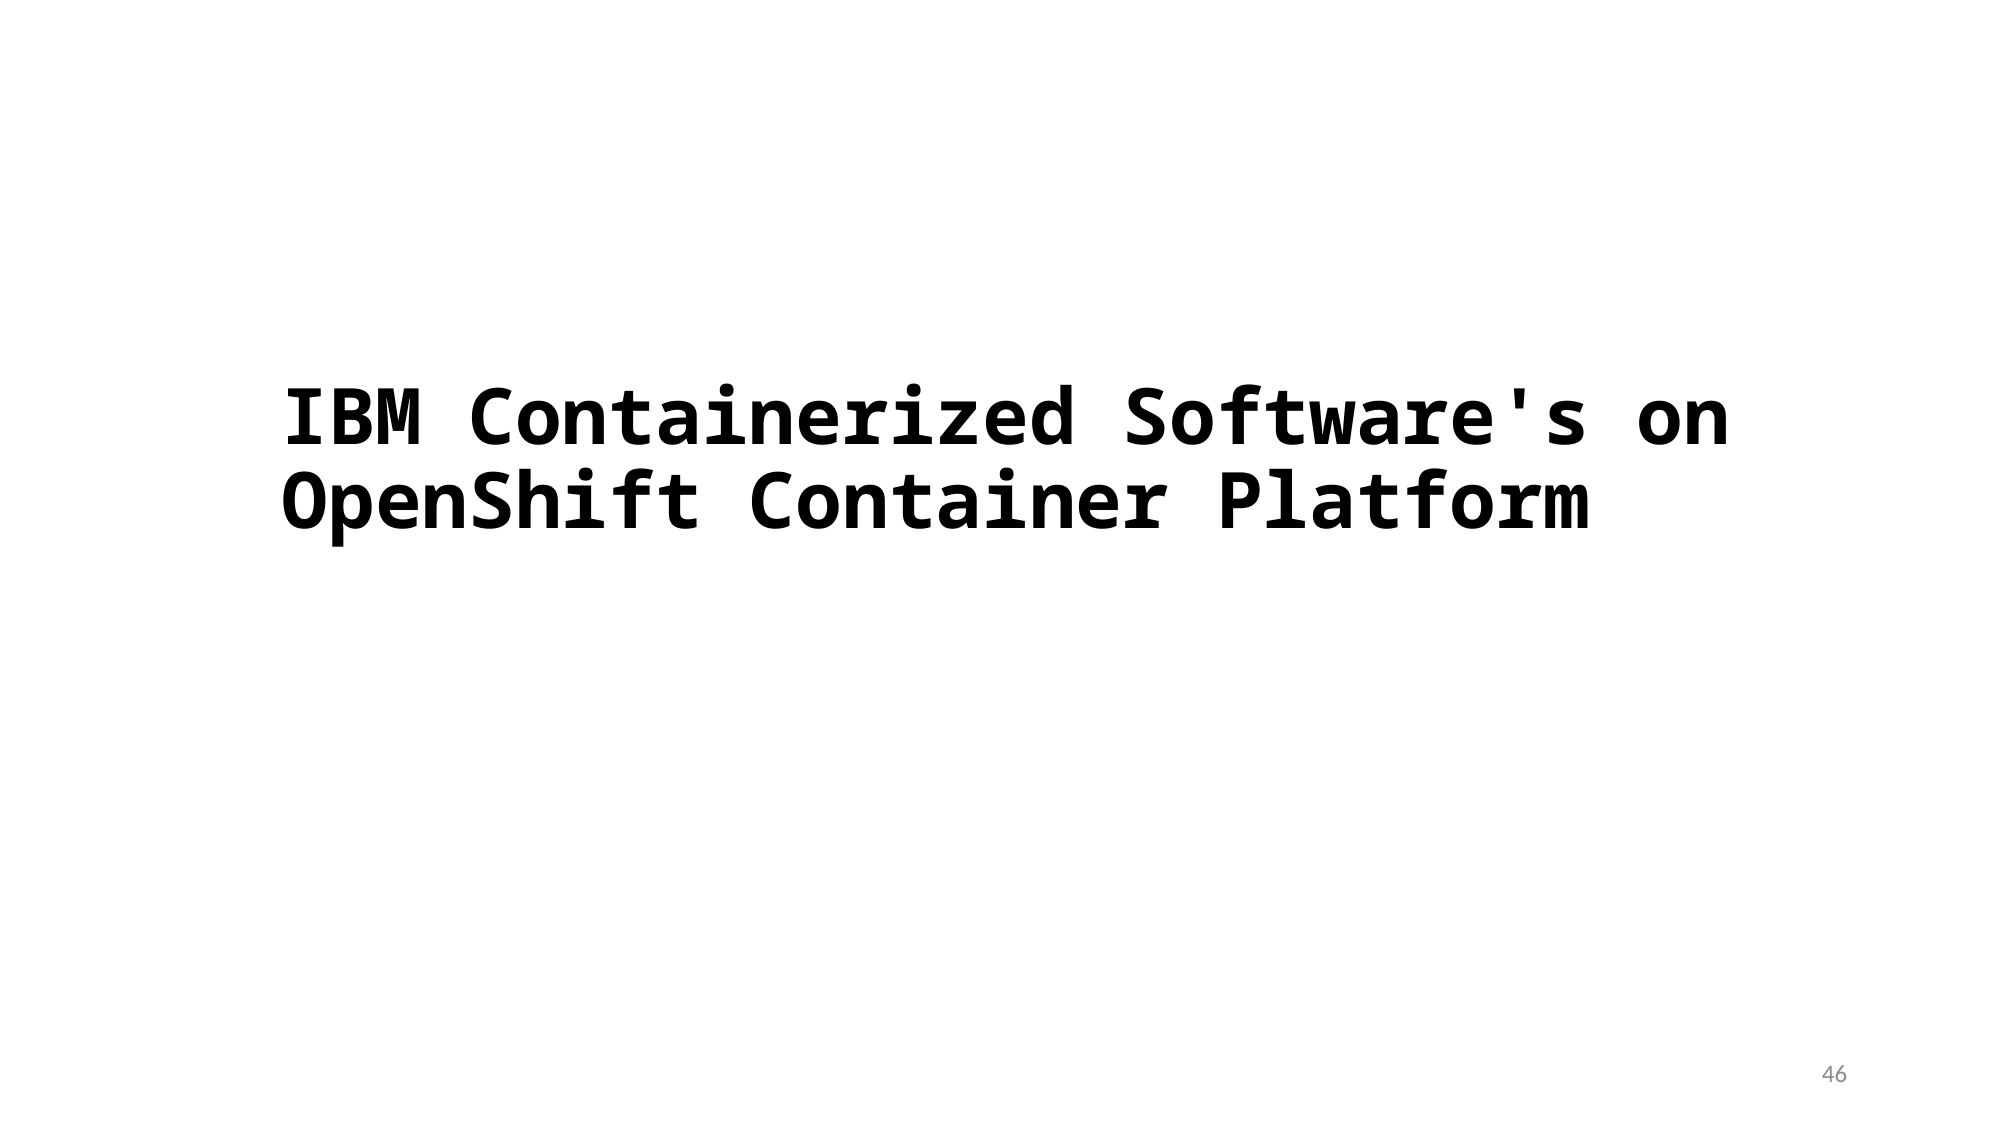

# IBM Containerized Software's on OpenShift Container Platform
46